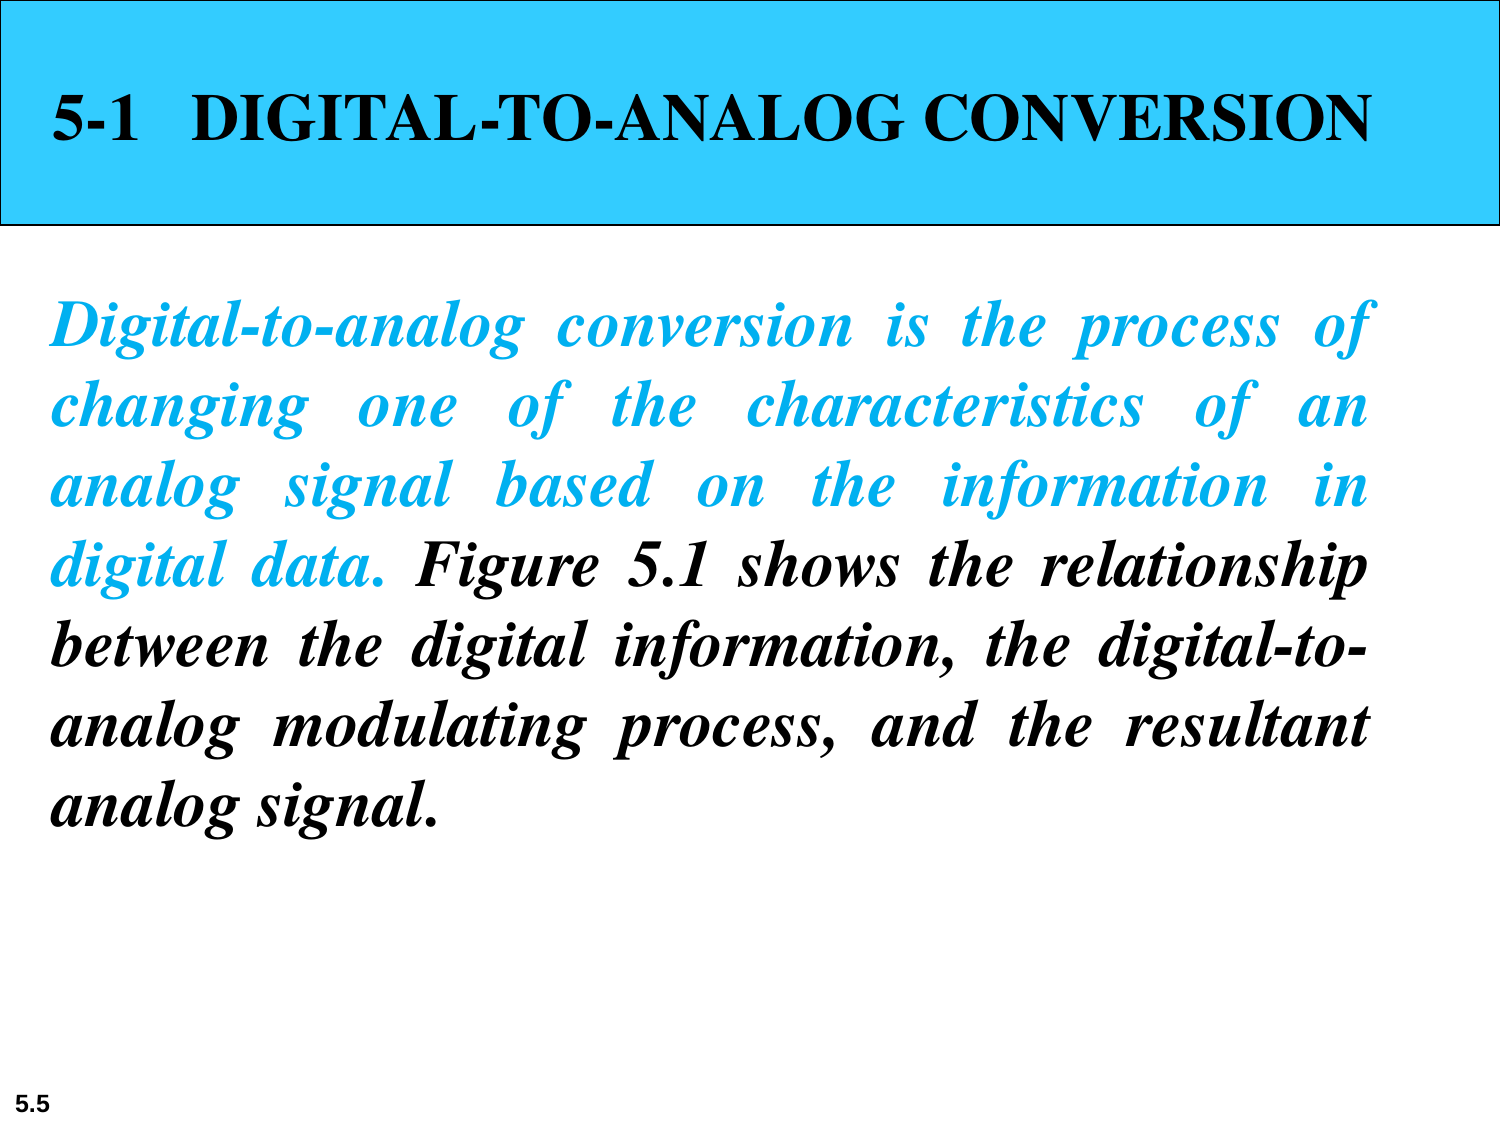

5-1   DIGITAL-TO-ANALOG CONVERSION

Digital-to-analog conversion is the process of changing one of the characteristics of an analog signal based on the information in digital data. Figure 5.1 shows the relationship between the digital information, the digital-to-analog modulating process, and the resultant analog signal.
5.5